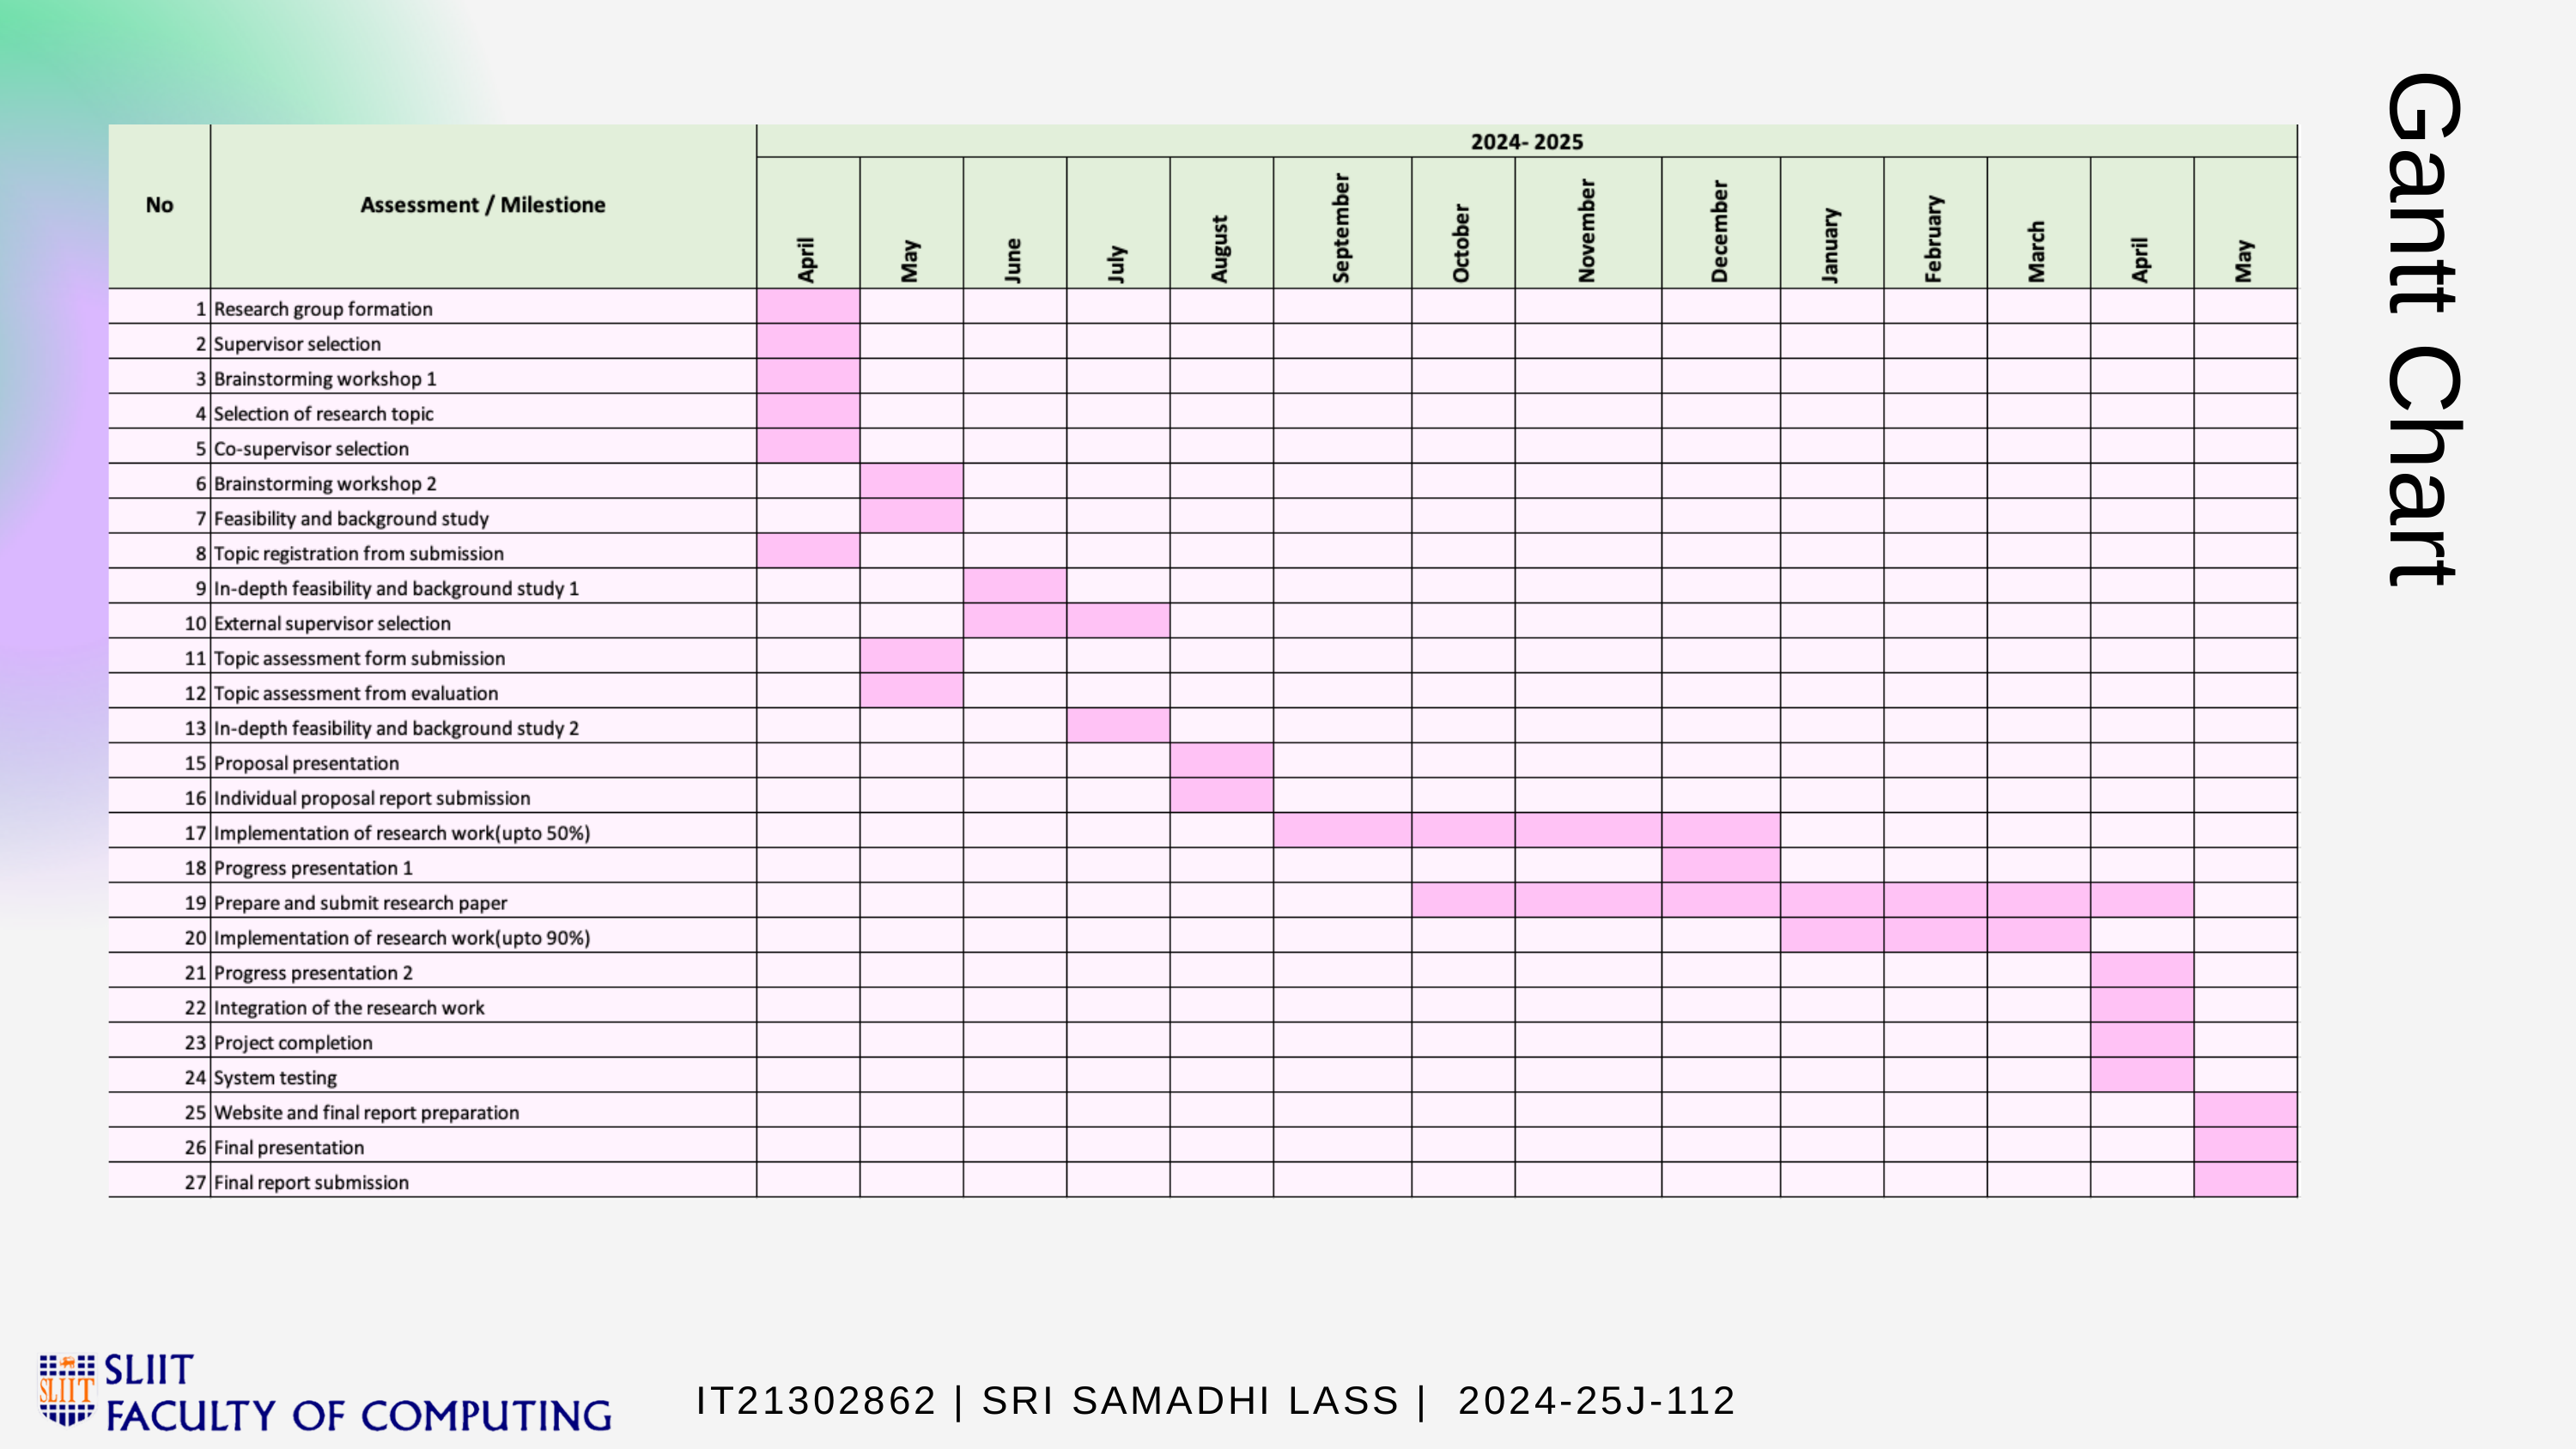

Gantt Chart

IT21302862 | SRI SAMADHI LASS |  2024-25J-112